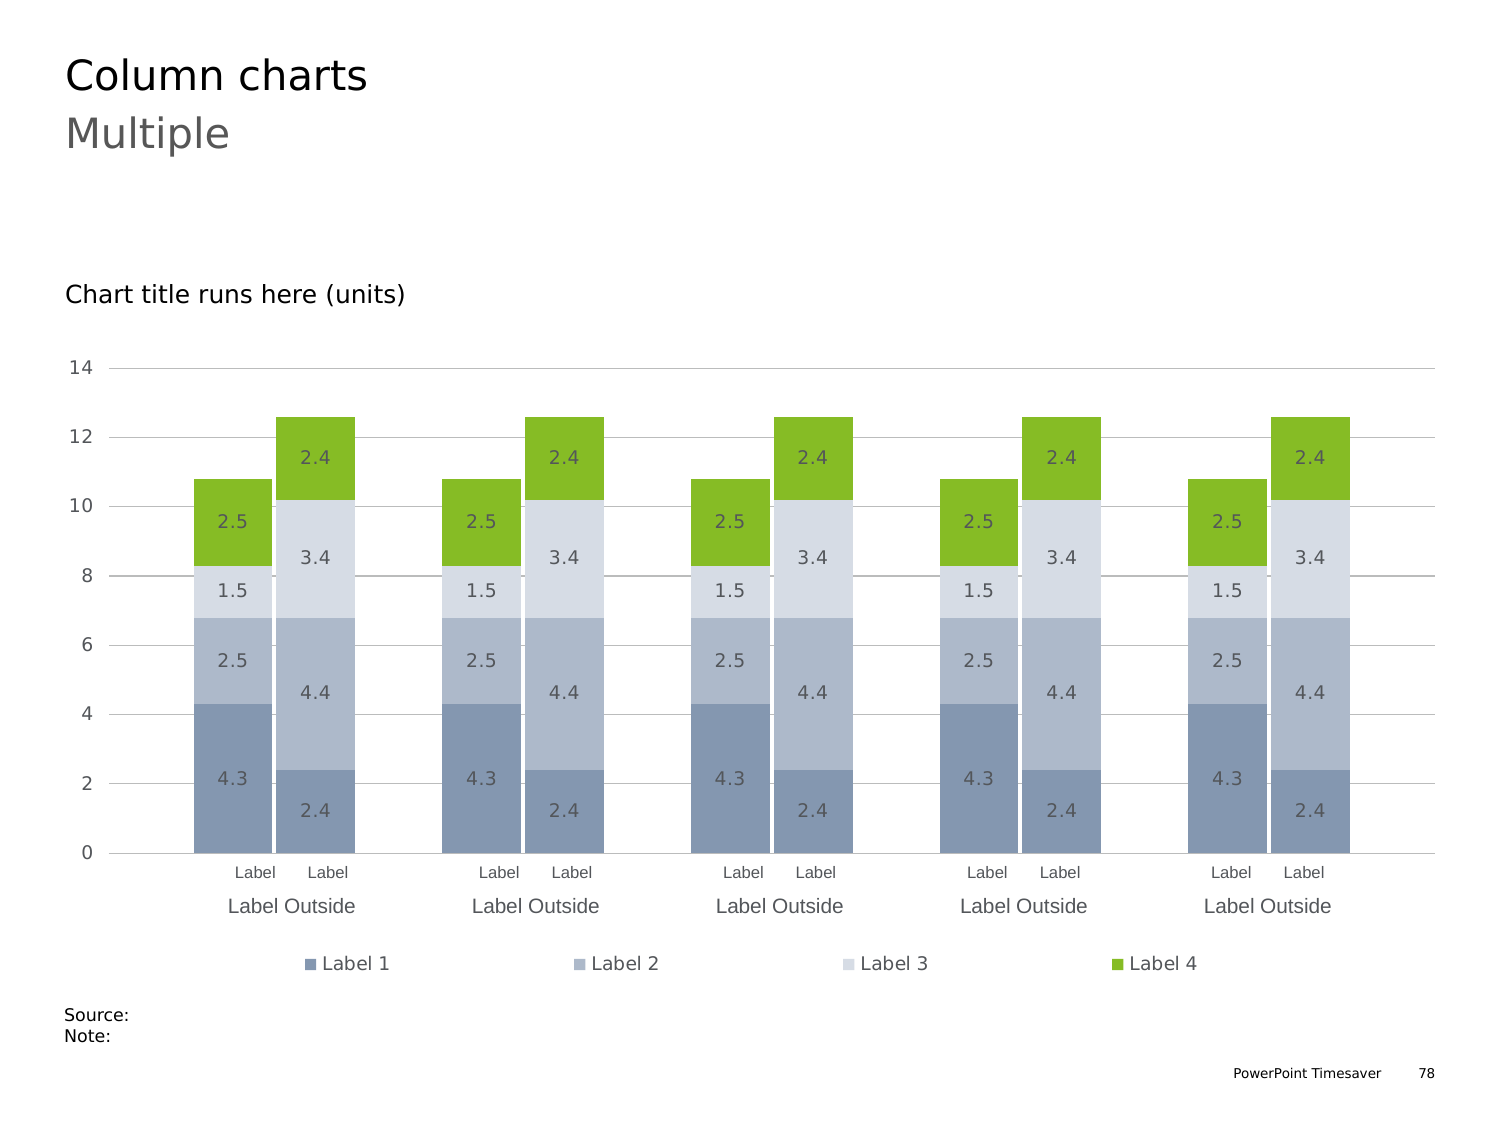

# Column charts
Multiple

Chart title runs here (units)

### Chart

| Category | Label 1 | Label 2 | Label 3 | Label 4 |
|---|---|---|---|---|
|    | None | None | None | None |
| Series 1 | 4.3 | 2.5 | 1.5 | 2.5 |
| Series 1  | 2.4 | 4.4 | 3.4 | 2.4 |
|     | None | None | None | None |
| Series 2 | 4.3 | 2.5 | 1.5 | 2.5 |
| Series 2  | 2.4 | 4.4 | 3.4 | 2.4 |
|      | None | None | None | None |
| Series 3 | 4.3 | 2.5 | 1.5 | 2.5 |
| Series 3  | 2.4 | 4.4 | 3.4 | 2.4 |
|       | None | None | None | None |
| Series 4 | 4.3 | 2.5 | 1.5 | 2.5 |
| Series 4  | 2.4 | 4.4 | 3.4 | 2.4 |
|        | None | None | None | None |
| Series 5 | 4.3 | 2.5 | 1.5 | 2.5 |
| Series 5   | 2.4 | 4.4 | 3.4 | 2.4 |
|         | None | None | None | None |
Label
Label
Label Outside
Label
Label
Label Outside
Label
Label
Label Outside
Label
Label
Label Outside
Label
Label
Label Outside
Source:
Note: